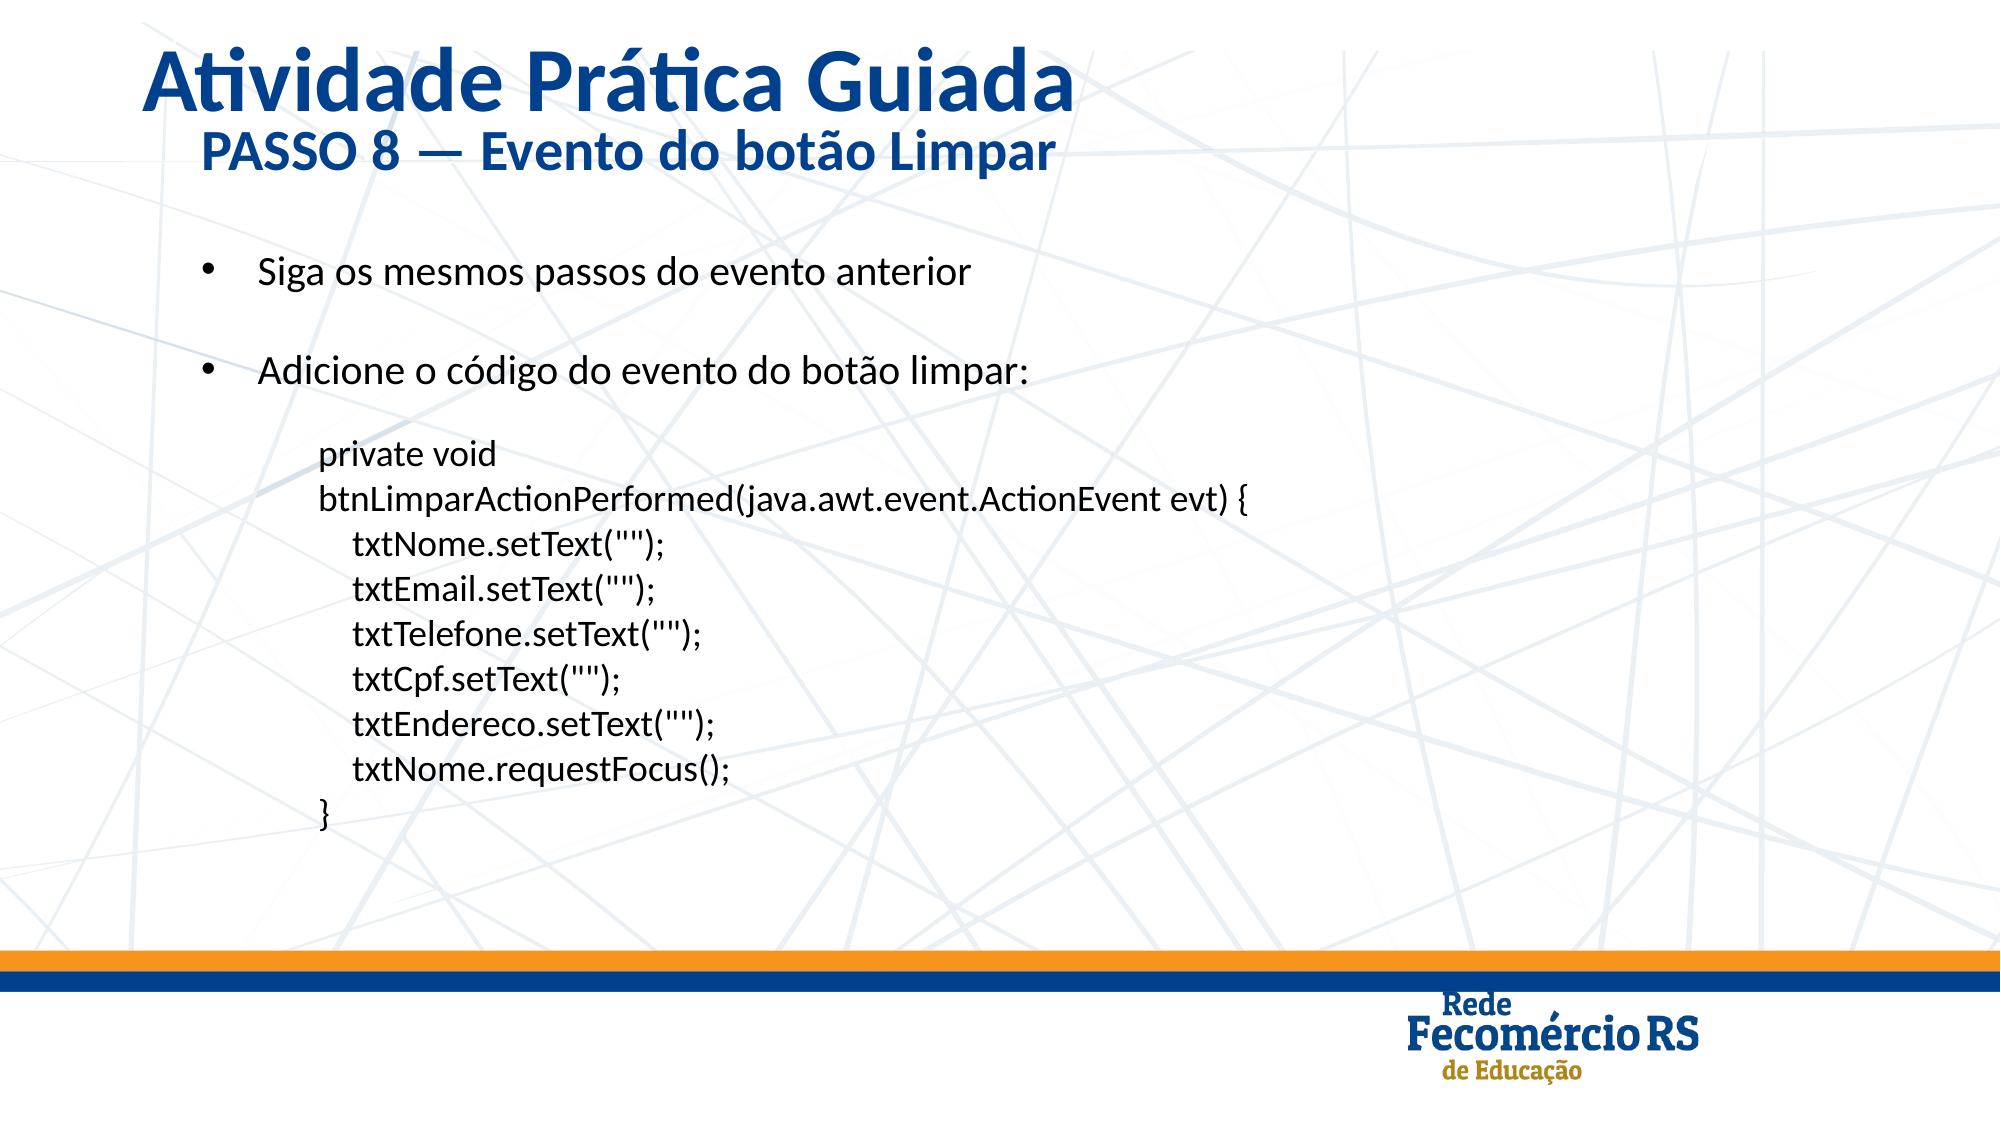

Atividade Prática Guiada
PASSO 8 — Evento do botão Limpar
Siga os mesmos passos do evento anterior

Adicione o código do evento do botão limpar:

private void btnLimparActionPerformed(java.awt.event.ActionEvent evt) {
    txtNome.setText("");
    txtEmail.setText("");
    txtTelefone.setText("");
    txtCpf.setText("");
    txtEndereco.setText("");
    txtNome.requestFocus();
}